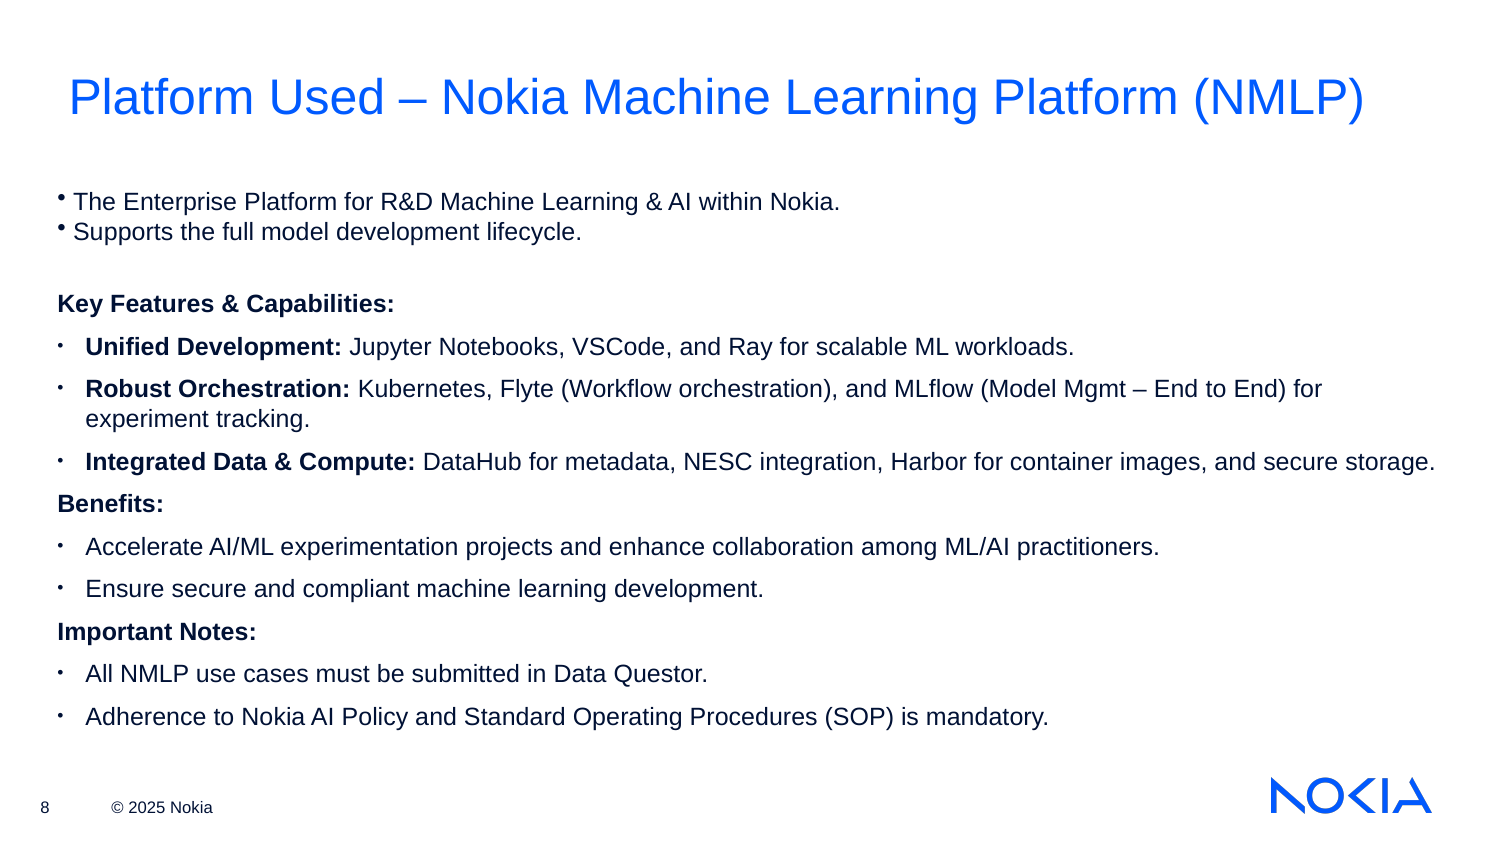

# Platform Used – Nokia Machine Learning Platform (NMLP)

 The Enterprise Platform for R&D Machine Learning & AI within Nokia.
 Supports the full model development lifecycle.

Key Features & Capabilities:
Unified Development: Jupyter Notebooks, VSCode, and Ray for scalable ML workloads.
Robust Orchestration: Kubernetes, Flyte (Workflow orchestration), and MLflow (Model Mgmt – End to End) for experiment tracking.
Integrated Data & Compute: DataHub for metadata, NESC integration, Harbor for container images, and secure storage.
Benefits:
Accelerate AI/ML experimentation projects and enhance collaboration among ML/AI practitioners.
Ensure secure and compliant machine learning development.
Important Notes:
All NMLP use cases must be submitted in Data Questor.
Adherence to Nokia AI Policy and Standard Operating Procedures (SOP) is mandatory.